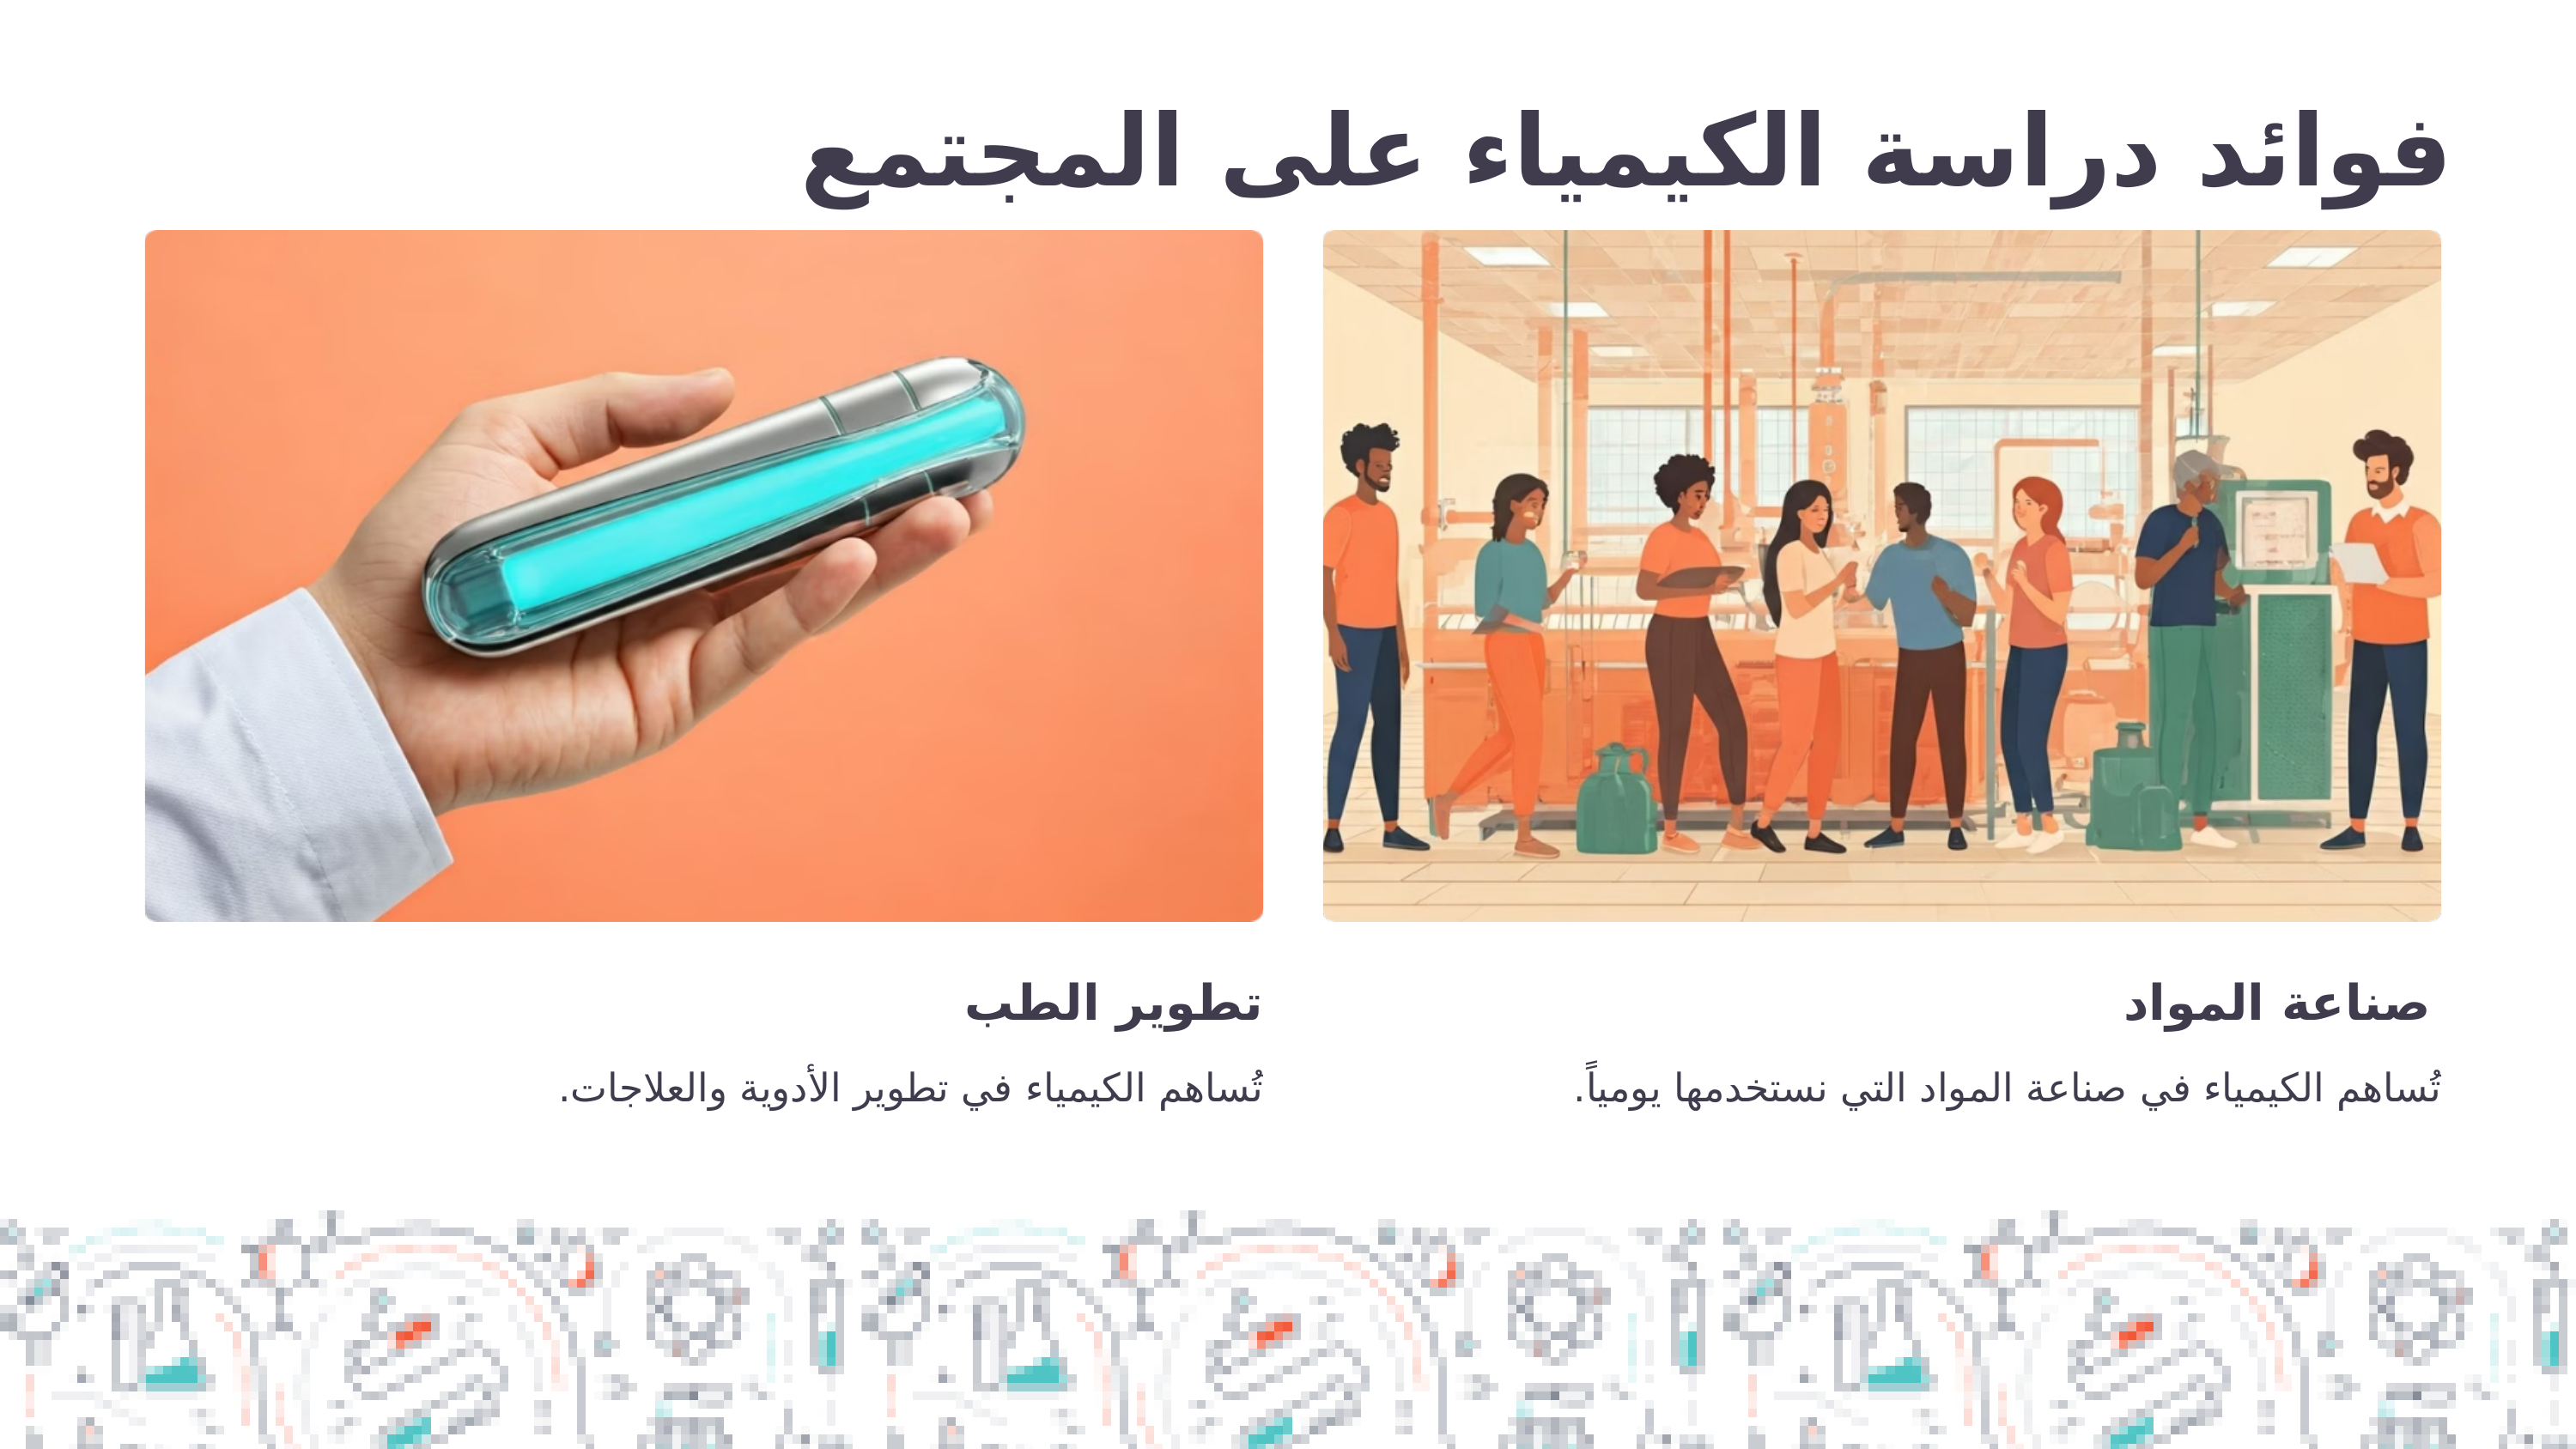

فوائد دراسة الكيمياء على المجتمع

تطوير الطب
صناعة المواد
تُساهم الكيمياء في تطوير الأدوية والعلاجات.
تُساهم الكيمياء في صناعة المواد التي نستخدمها يومياً.